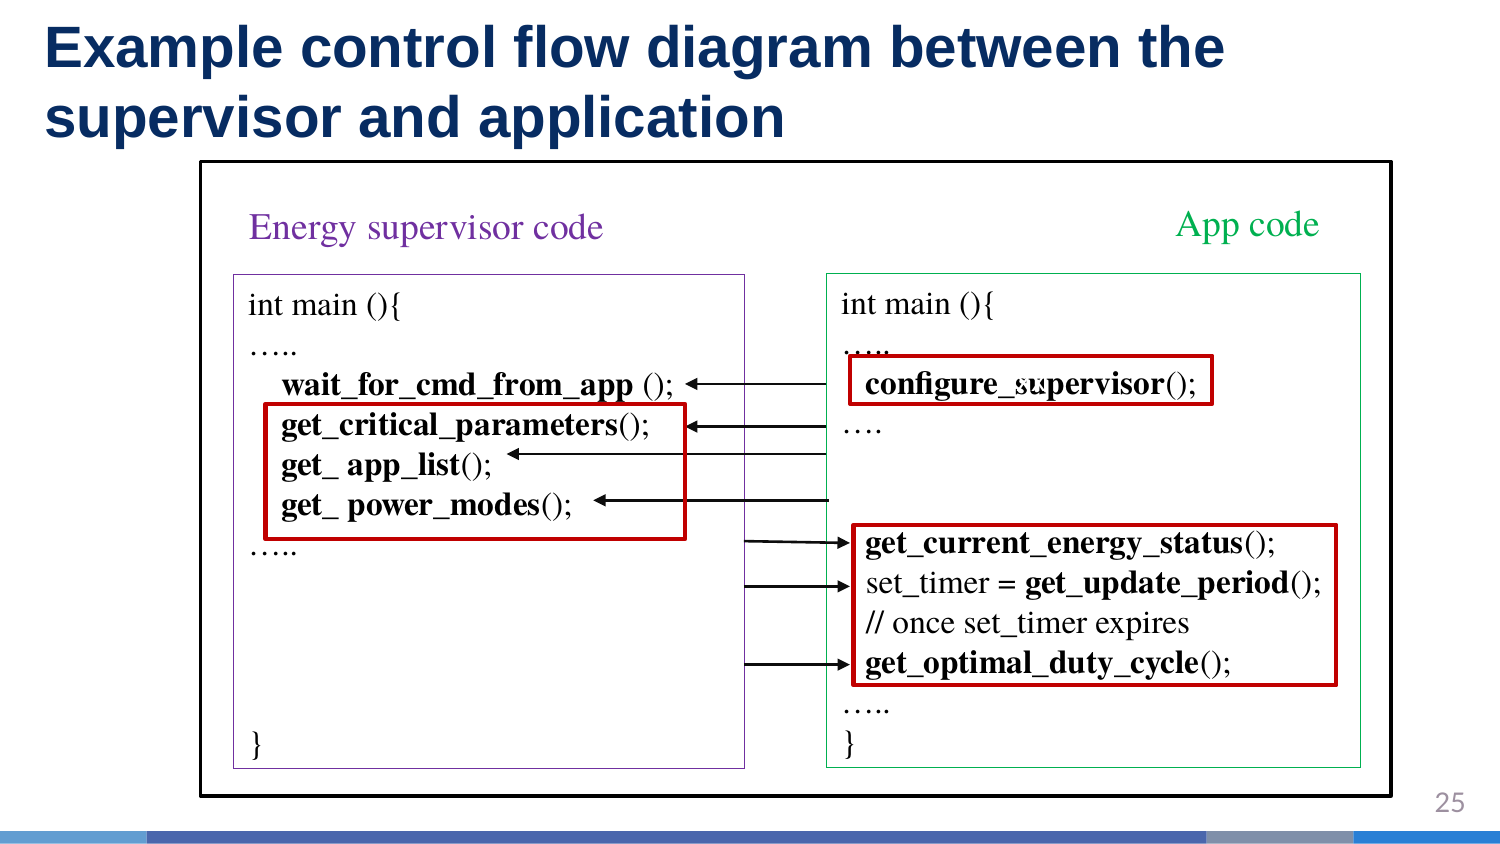

Example control flow diagram between the supervisor and application

App code
Energy supervisor code
int main (){
…..
   configure_supervisor();
….

   get_current_energy_status();
   set_timer = get_update_period();
   // once set_timer expires
   get_optimal_duty_cycle();
…..
}
int main (){
…..
    wait_for_cmd_from_app ();
    get_critical_parameters();
    get_ app_list();
    get_ power_modes();
…..

}
xx

25